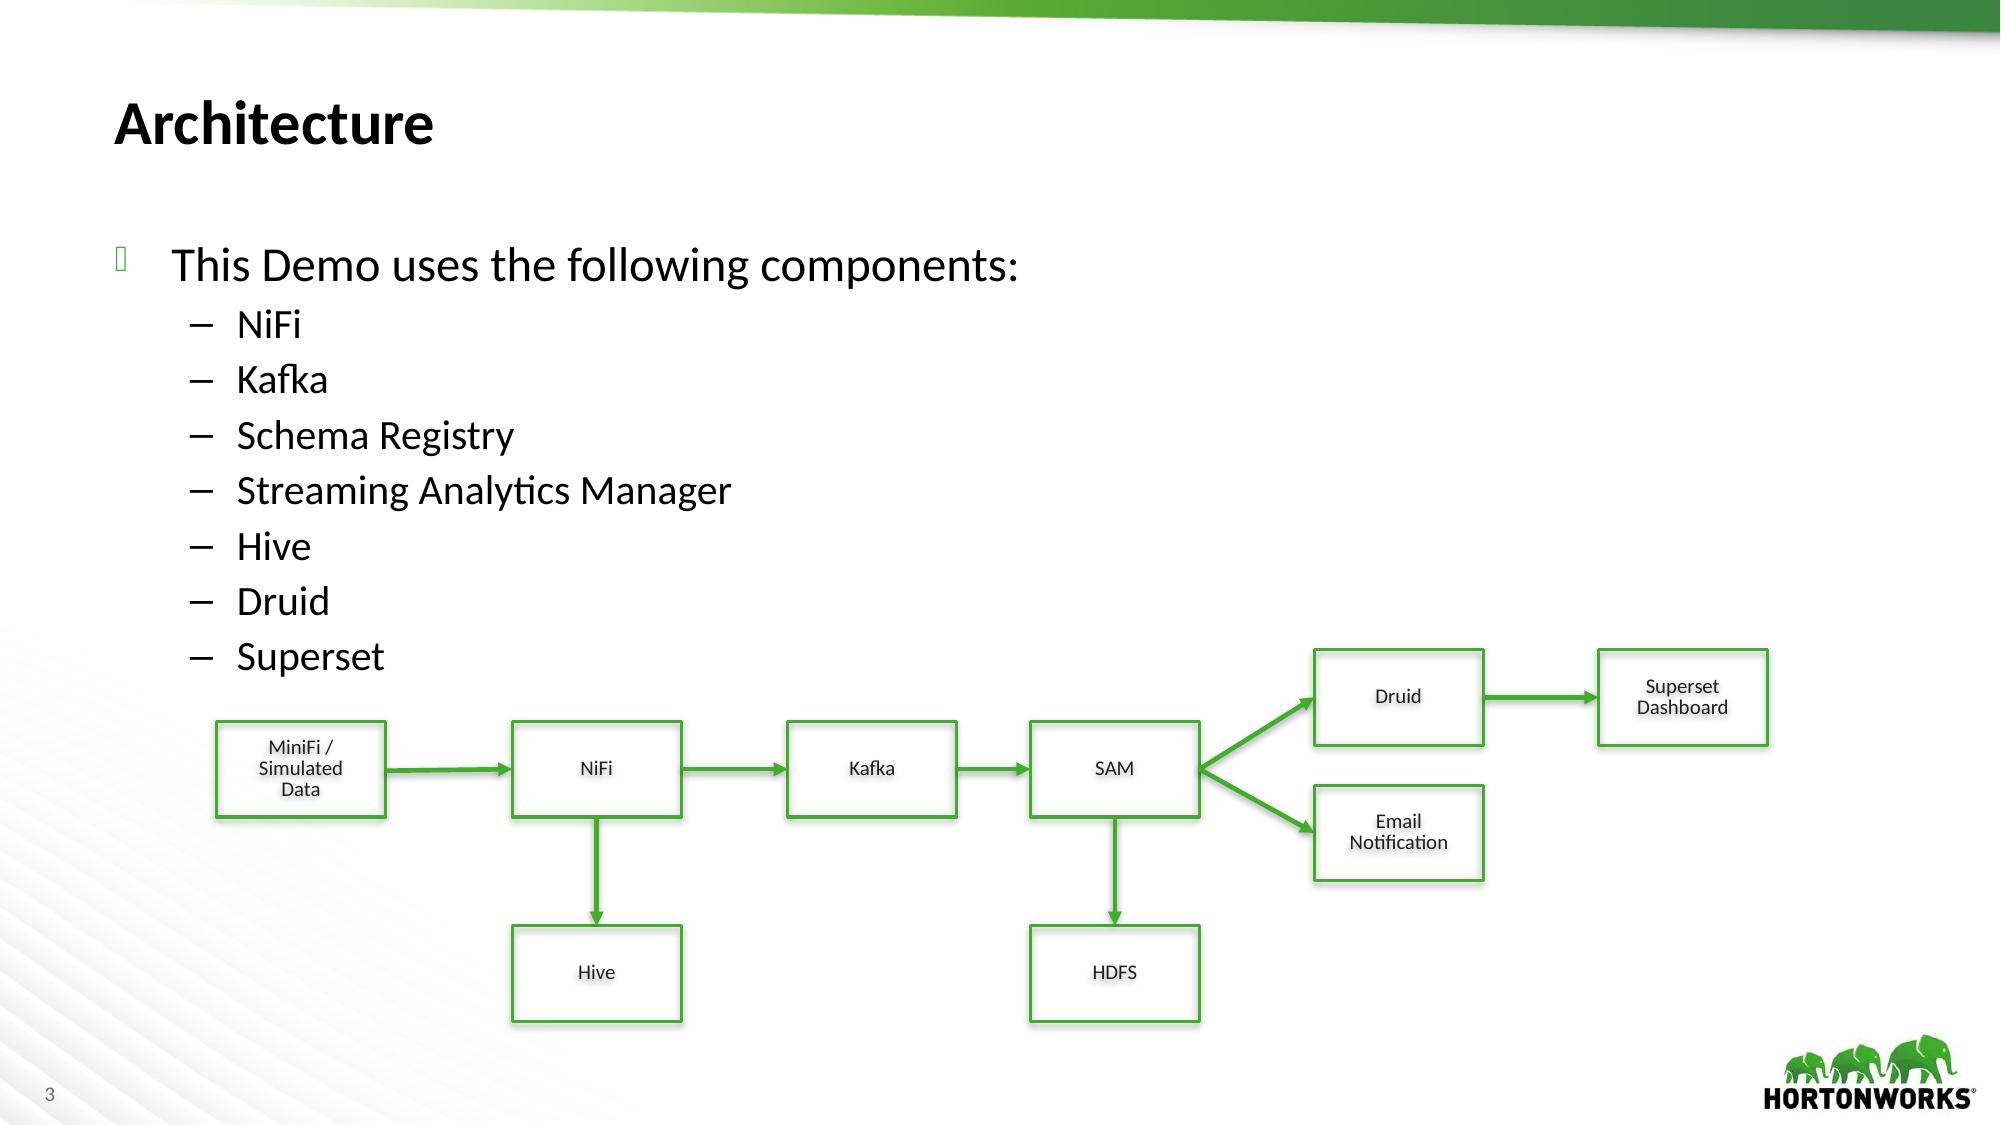

# Architecture
This Demo uses the following components:
NiFi
Kafka
Schema Registry
Streaming Analytics Manager
Hive
Druid
Superset
Superset Dashboard
Druid
MiniFi / Simulated Data
NiFi
Kafka
SAM
Email Notification
HDFS
Hive